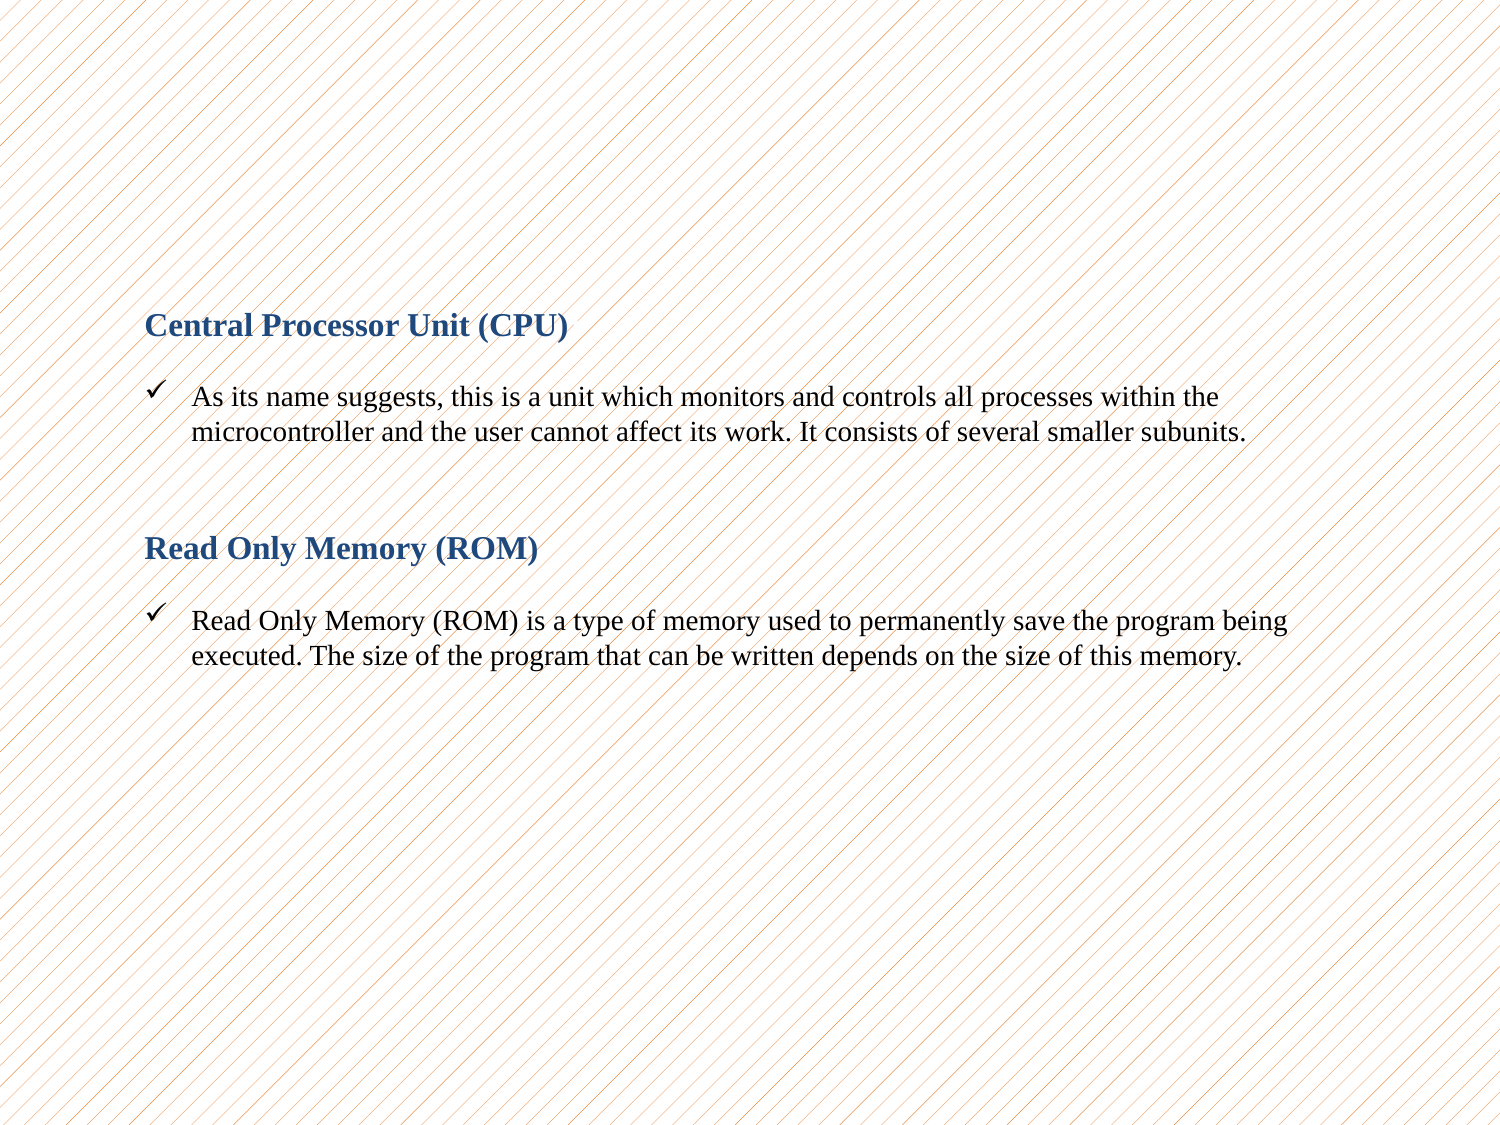

Central Processor Unit (CPU))

As its name suggests, this is a unit which monitors and controls all processes within the microcontroller and the user cannot affect its work. It consists of several smaller subunits.

Read Only Memory (ROM)

Read Only Memory (ROM) is a type of memory used to permanently save the program being executed. The size of the program that can be written depends on the size of this memory.